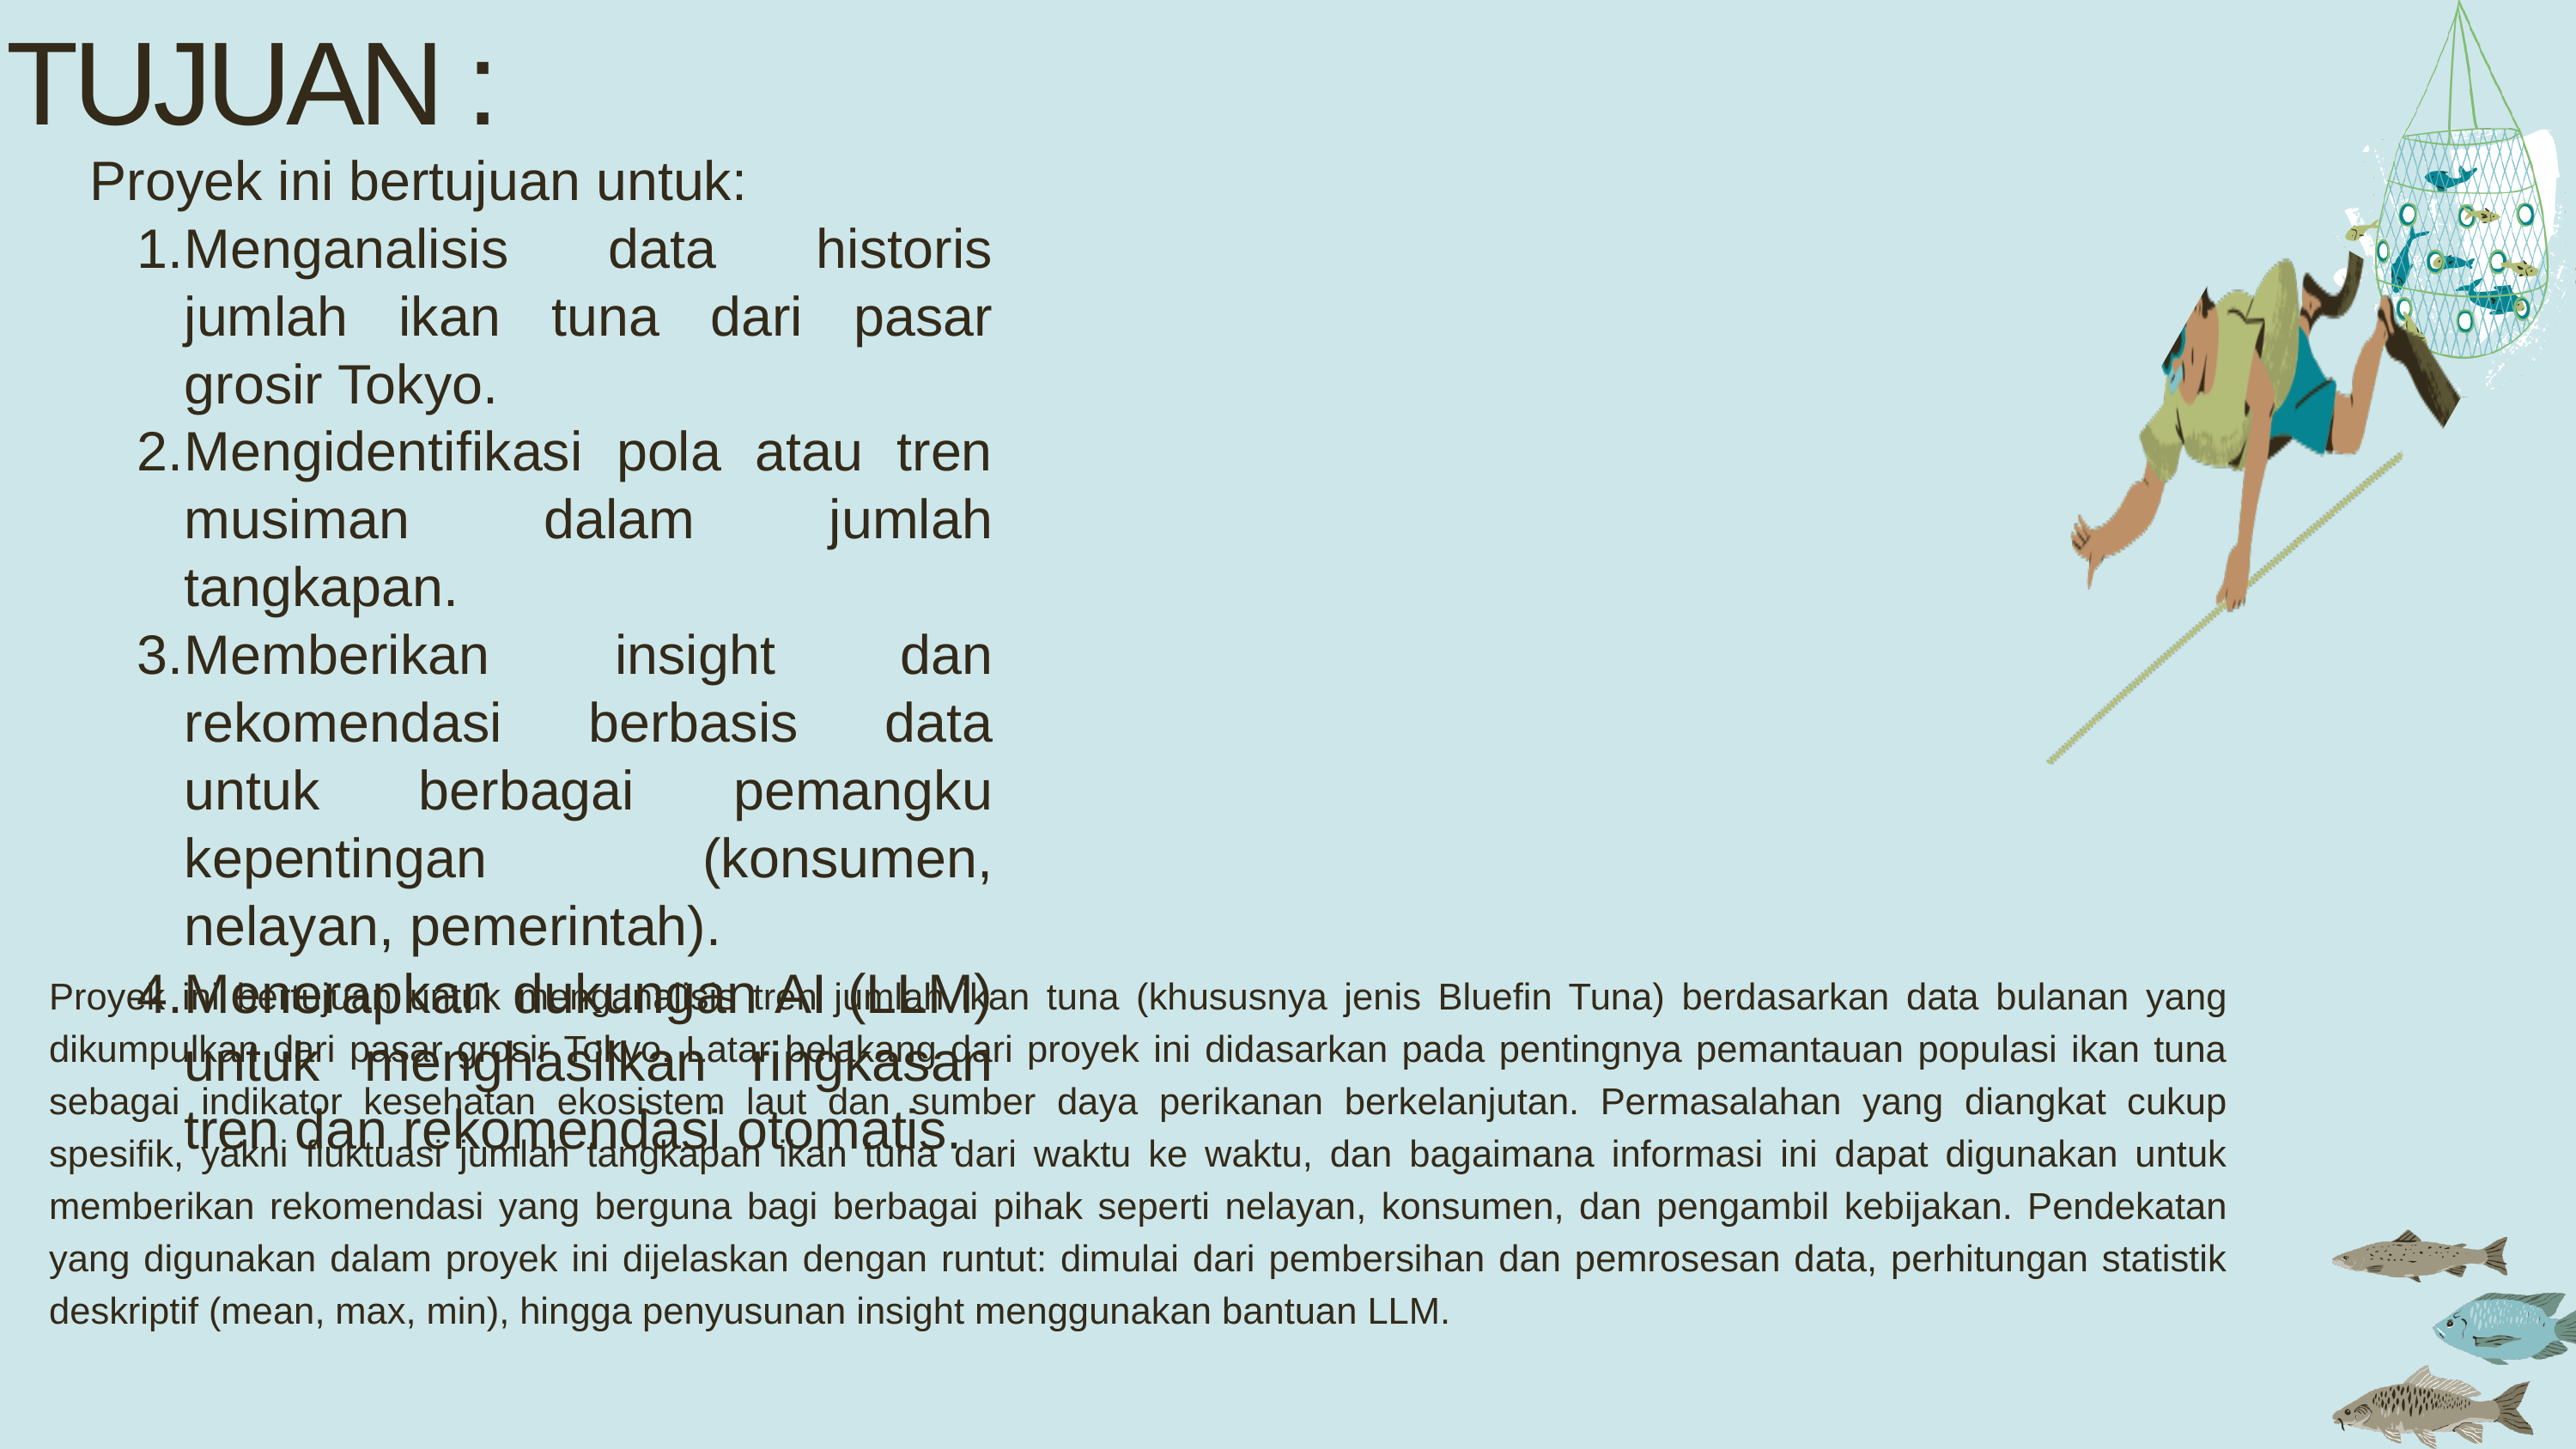

TUJUAN :
Proyek ini bertujuan untuk:
Menganalisis data historis jumlah ikan tuna dari pasar grosir Tokyo.
Mengidentifikasi pola atau tren musiman dalam jumlah tangkapan.
Memberikan insight dan rekomendasi berbasis data untuk berbagai pemangku kepentingan (konsumen, nelayan, pemerintah).
Menerapkan dukungan AI (LLM) untuk menghasilkan ringkasan tren dan rekomendasi otomatis.

Proyek ini bertujuan untuk menganalisis tren jumlah ikan tuna (khususnya jenis Bluefin Tuna) berdasarkan data bulanan yang dikumpulkan dari pasar grosir Tokyo. Latar belakang dari proyek ini didasarkan pada pentingnya pemantauan populasi ikan tuna sebagai indikator kesehatan ekosistem laut dan sumber daya perikanan berkelanjutan. Permasalahan yang diangkat cukup spesifik, yakni fluktuasi jumlah tangkapan ikan tuna dari waktu ke waktu, dan bagaimana informasi ini dapat digunakan untuk memberikan rekomendasi yang berguna bagi berbagai pihak seperti nelayan, konsumen, dan pengambil kebijakan. Pendekatan yang digunakan dalam proyek ini dijelaskan dengan runtut: dimulai dari pembersihan dan pemrosesan data, perhitungan statistik deskriptif (mean, max, min), hingga penyusunan insight menggunakan bantuan LLM.